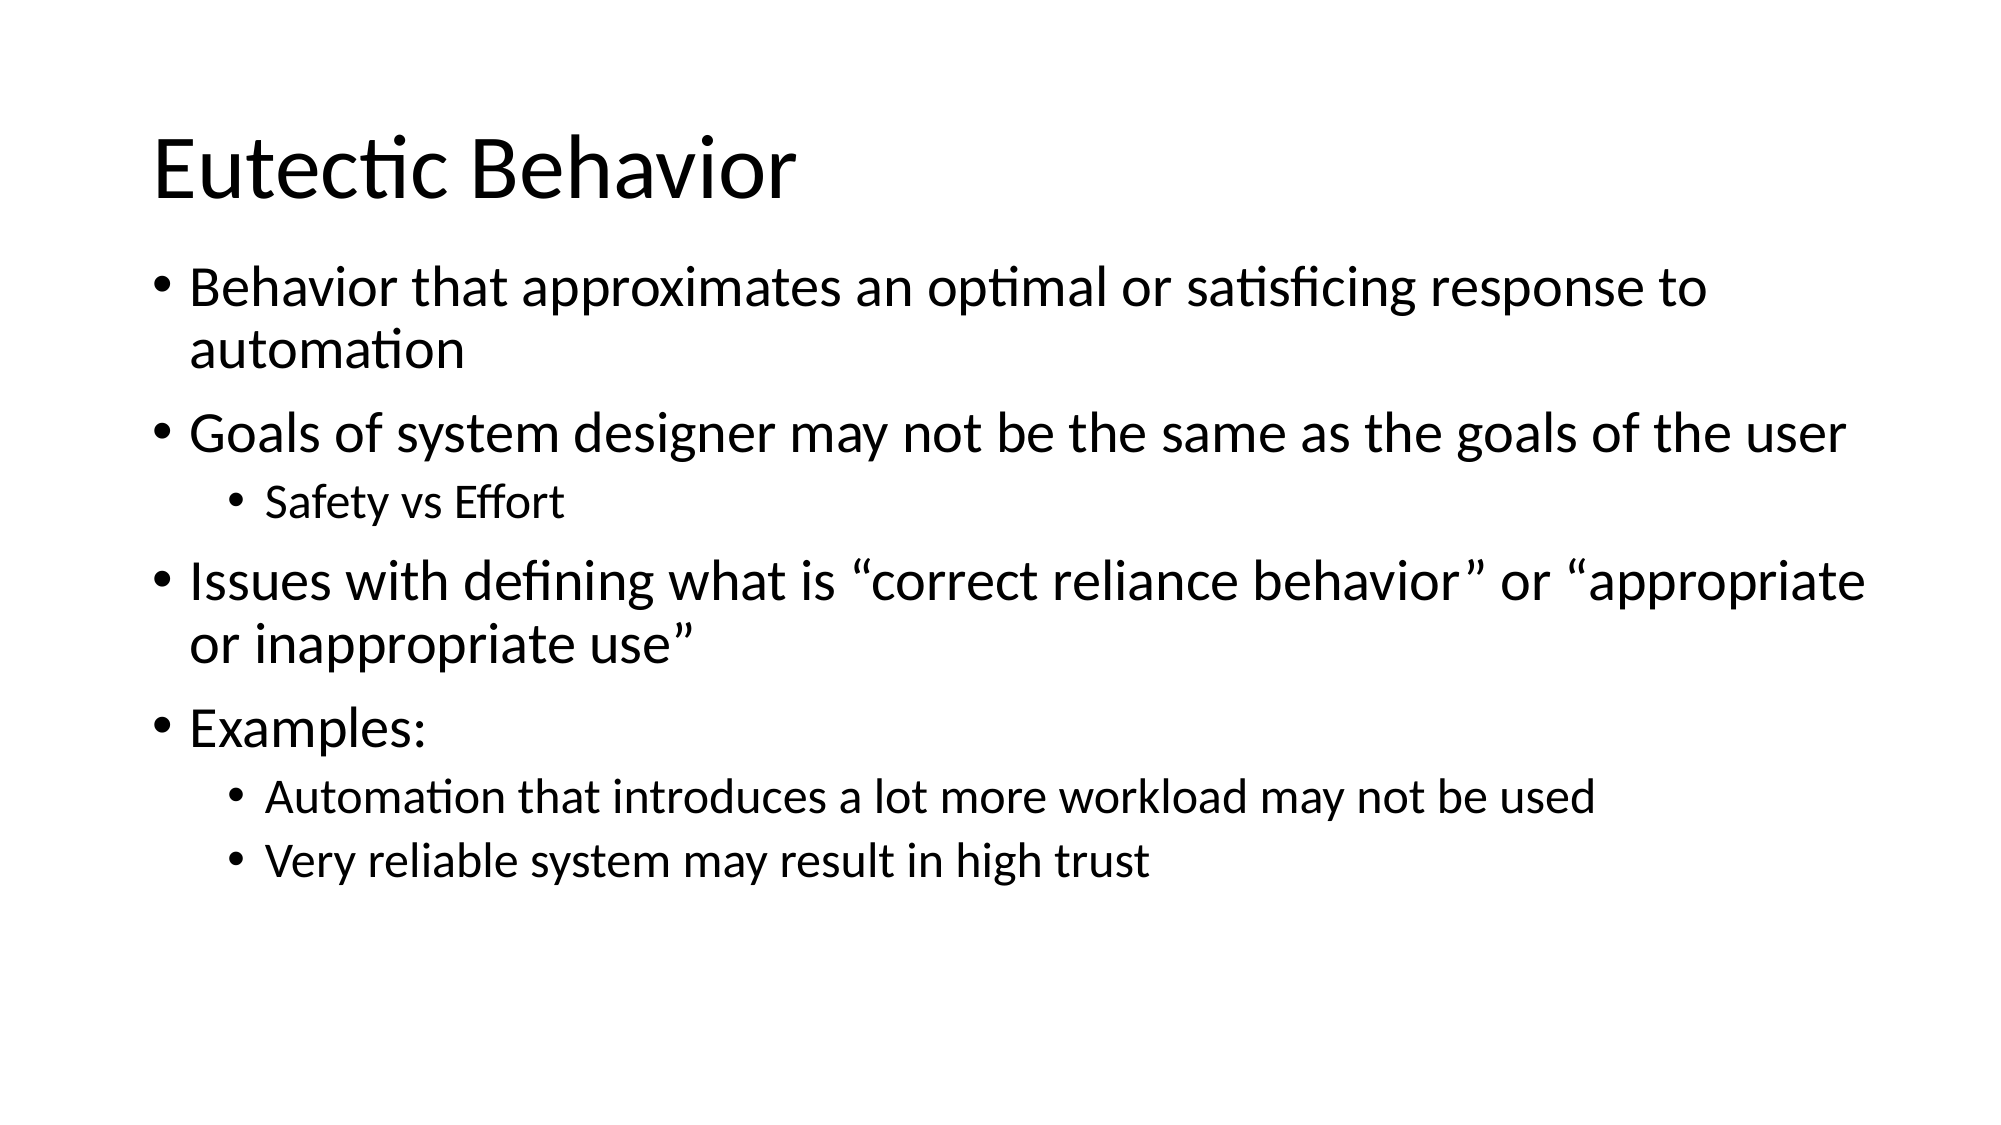

# Eutectic Behavior
Behavior that approximates an optimal or satisficing response to automation
Goals of system designer may not be the same as the goals of the user
Safety vs Effort
Issues with defining what is “correct reliance behavior” or “appropriate or inappropriate use”
Examples:
Automation that introduces a lot more workload may not be used
Very reliable system may result in high trust